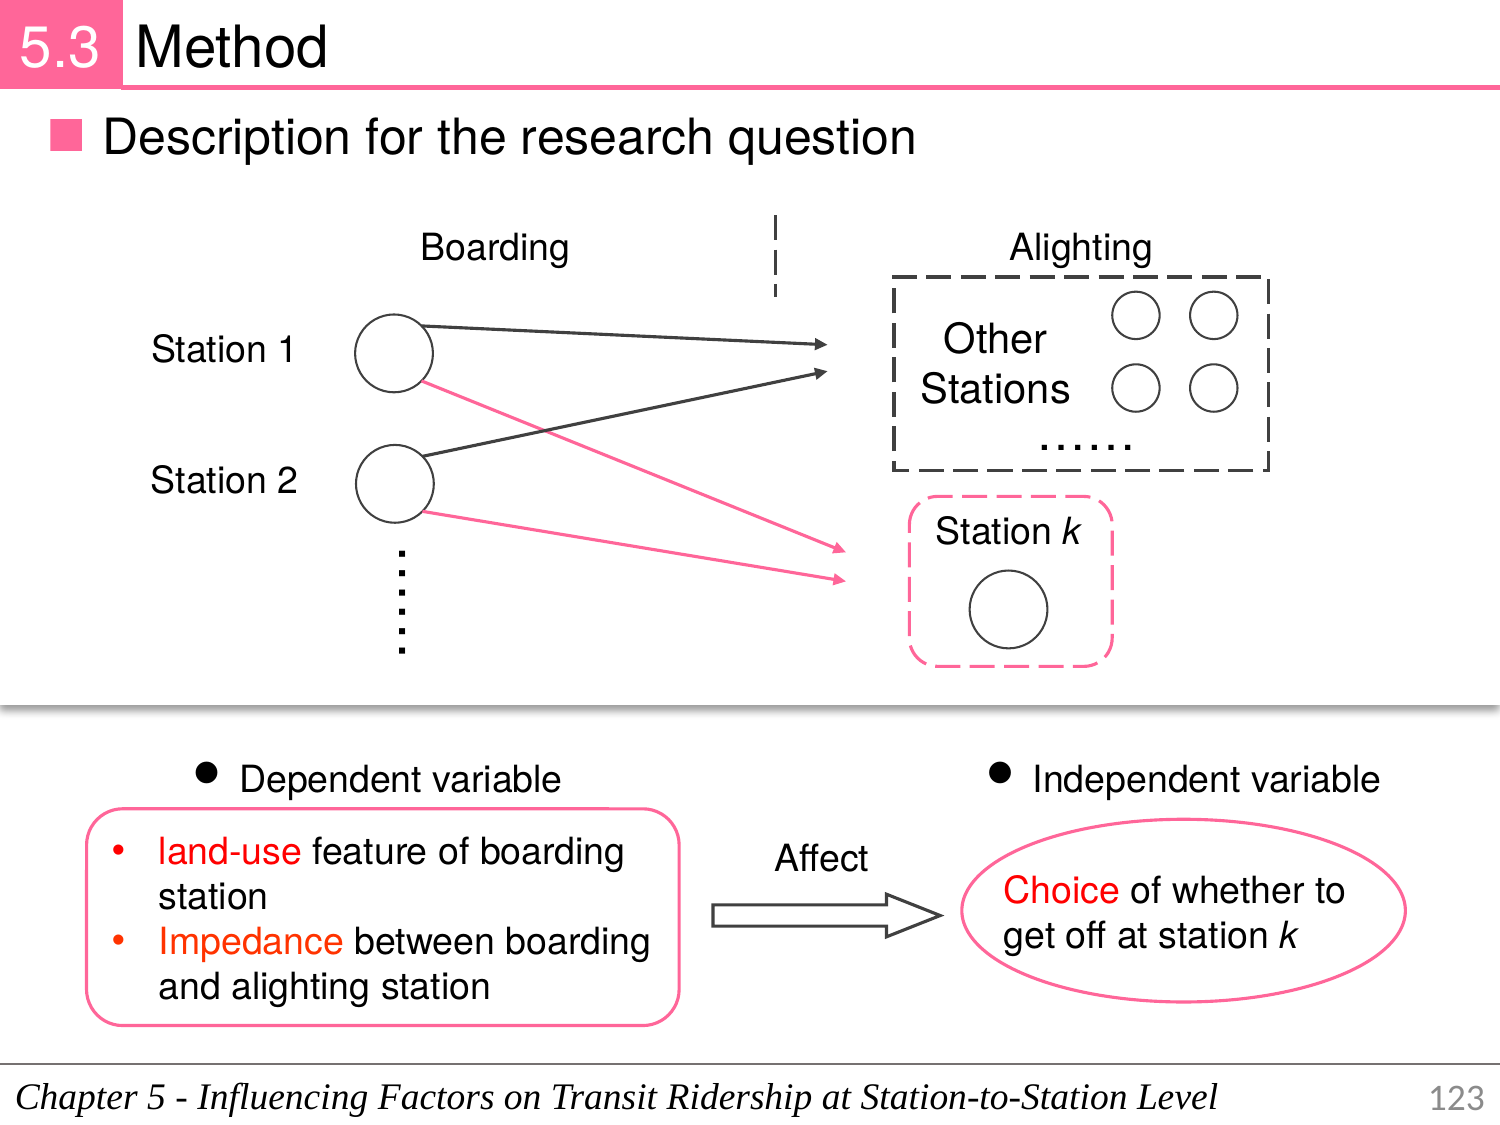

5.3
Method

Description for the research question

Alighting
Boarding

Other
Stations

……

Station 1

Station 2
……

Station k

Dependent variable
Independent variable
land-use feature of boarding station
Impedance between boarding and alighting station

Affect
Choice of whether to get off at station k

Chapter 5 - Influencing Factors on Transit Ridership at Station-to-Station Level
123